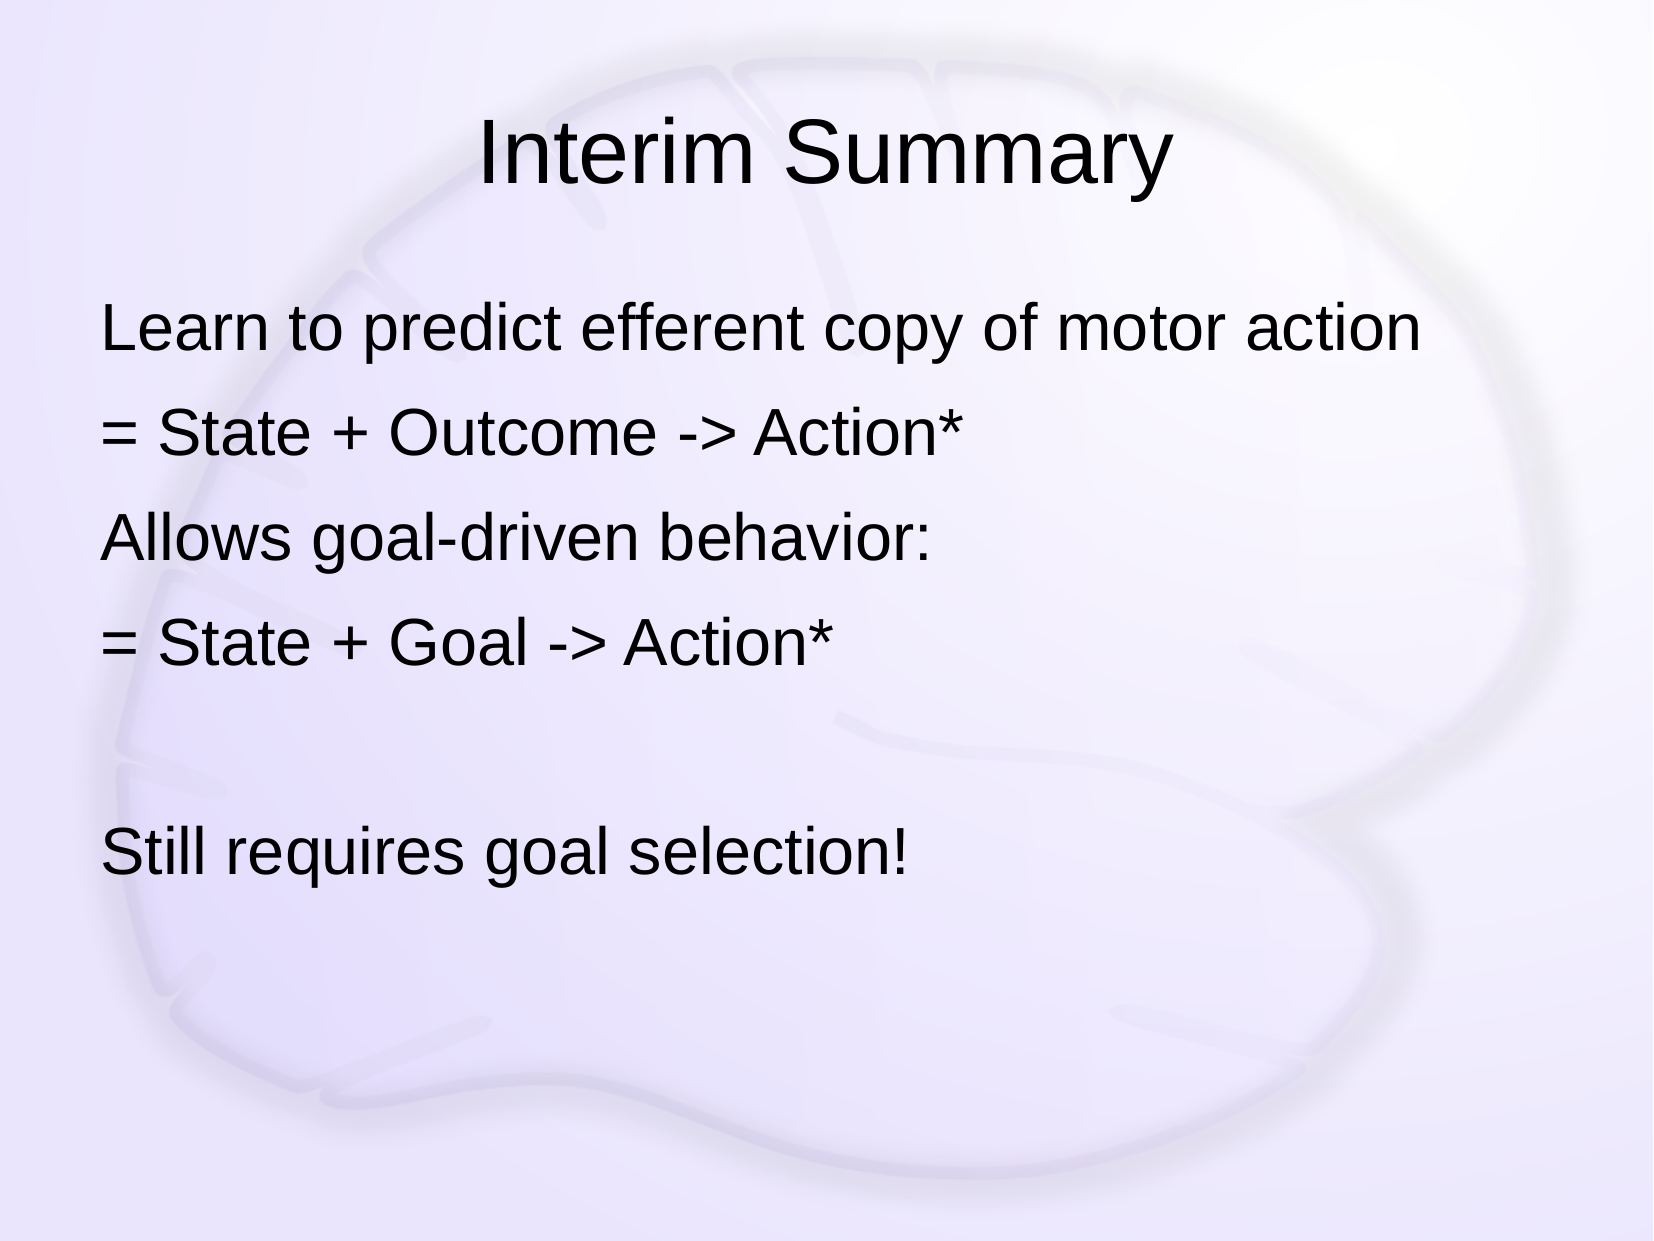

# Interim Summary
Learn to predict efferent copy of motor action
= State + Outcome -> Action*
Allows goal-driven behavior:
= State + Goal -> Action*

Still requires goal selection!